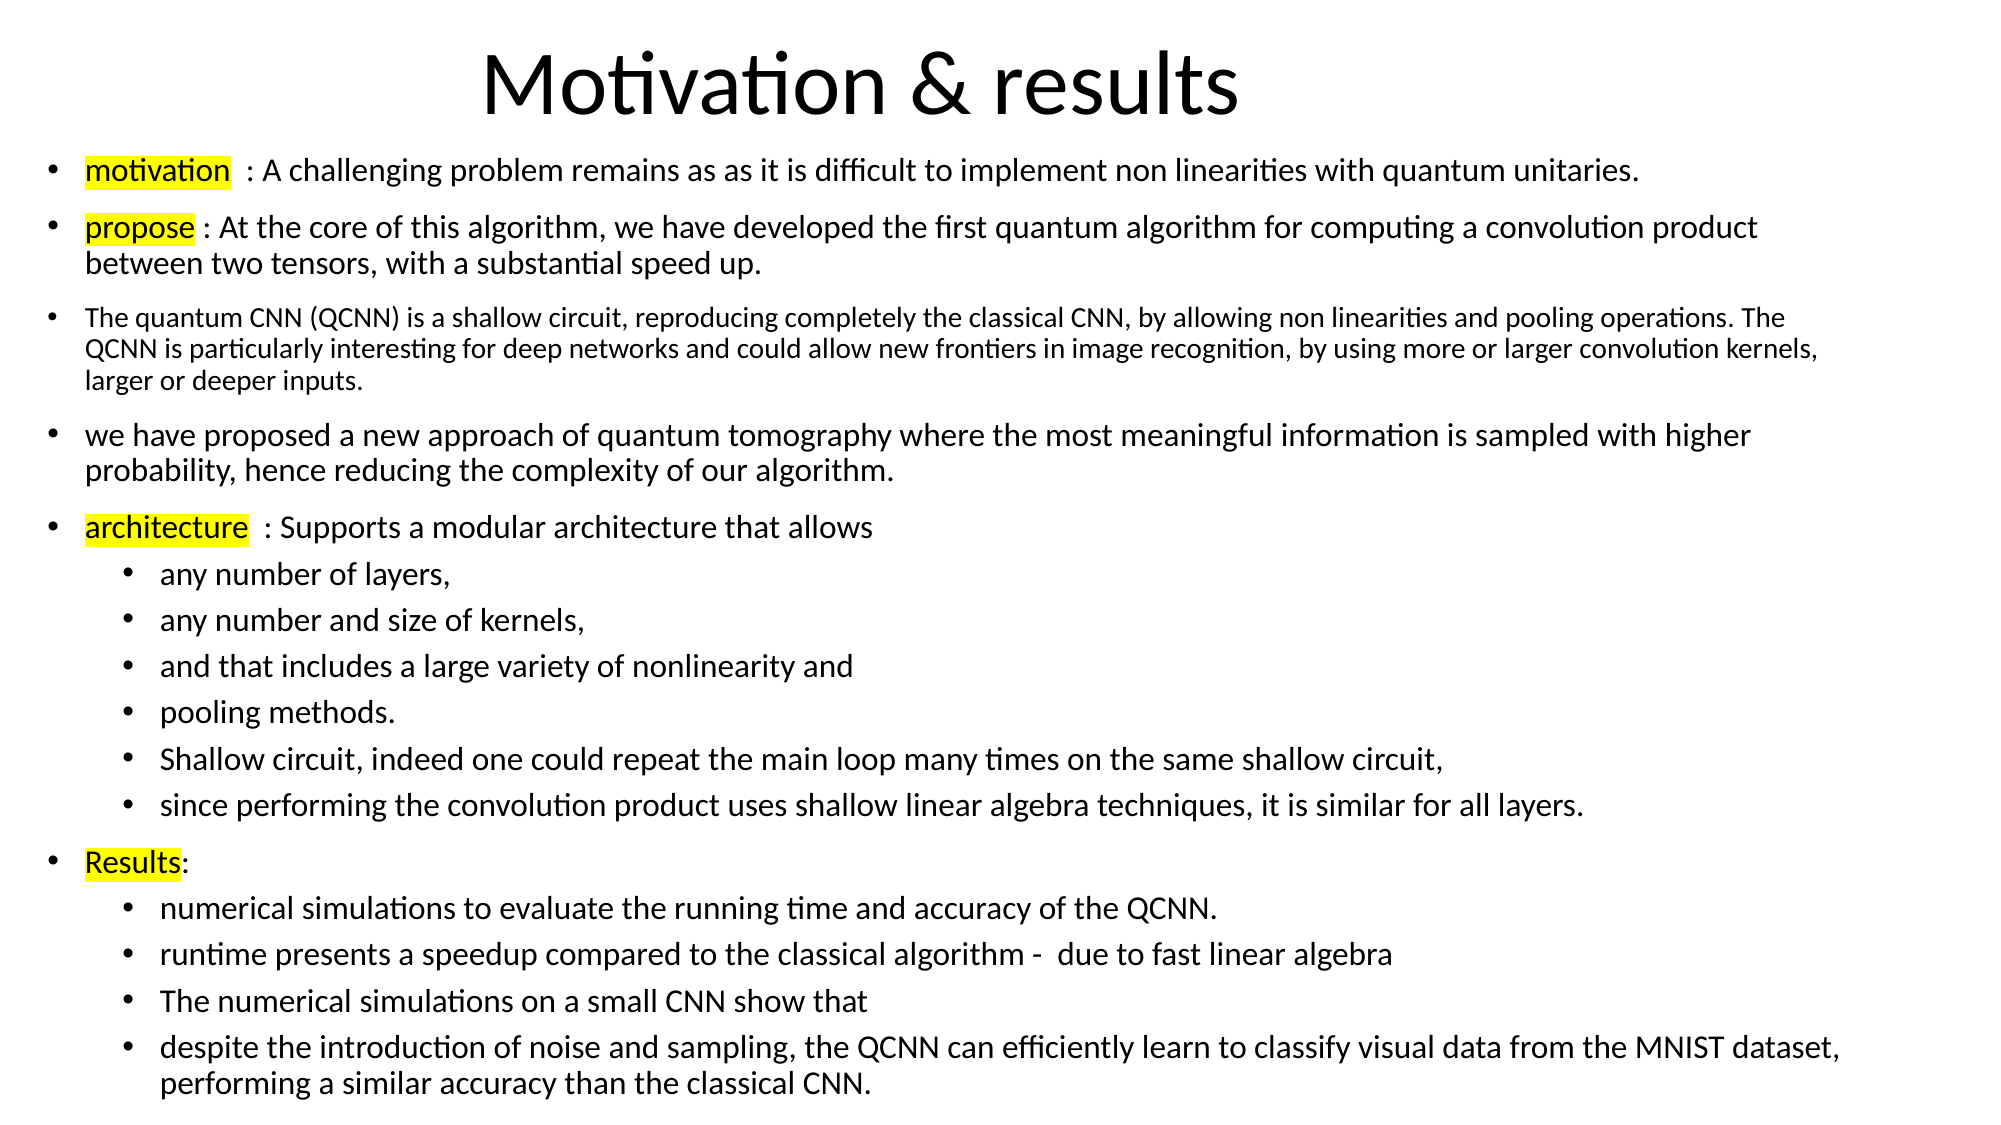

# Motivation & results

motivation  : A challenging problem remains as as it is difficult to implement non linearities with quantum unitaries.
propose : At the core of this algorithm, we have developed the first quantum algorithm for computing a convolution product between two tensors, with a substantial speed up.
The quantum CNN (QCNN) is a shallow circuit, reproducing completely the classical CNN, by allowing non linearities and pooling operations. The QCNN is particularly interesting for deep networks and could allow new frontiers in image recognition, by using more or larger convolution kernels, larger or deeper inputs.
we have proposed a new approach of quantum tomography where the most meaningful information is sampled with higher probability, hence reducing the complexity of our algorithm.
architecture  : Supports a modular architecture that allows
any number of layers,
any number and size of kernels,
and that includes a large variety of nonlinearity and
pooling methods.
Shallow circuit, indeed one could repeat the main loop many times on the same shallow circuit,
since performing the convolution product uses shallow linear algebra techniques, it is similar for all layers.
Results:
numerical simulations to evaluate the running time and accuracy of the QCNN.
runtime presents a speedup compared to the classical algorithm -  due to fast linear algebra
The numerical simulations on a small CNN show that
despite the introduction of noise and sampling, the QCNN can efficiently learn to classify visual data from the MNIST dataset, performing a similar accuracy than the classical CNN.